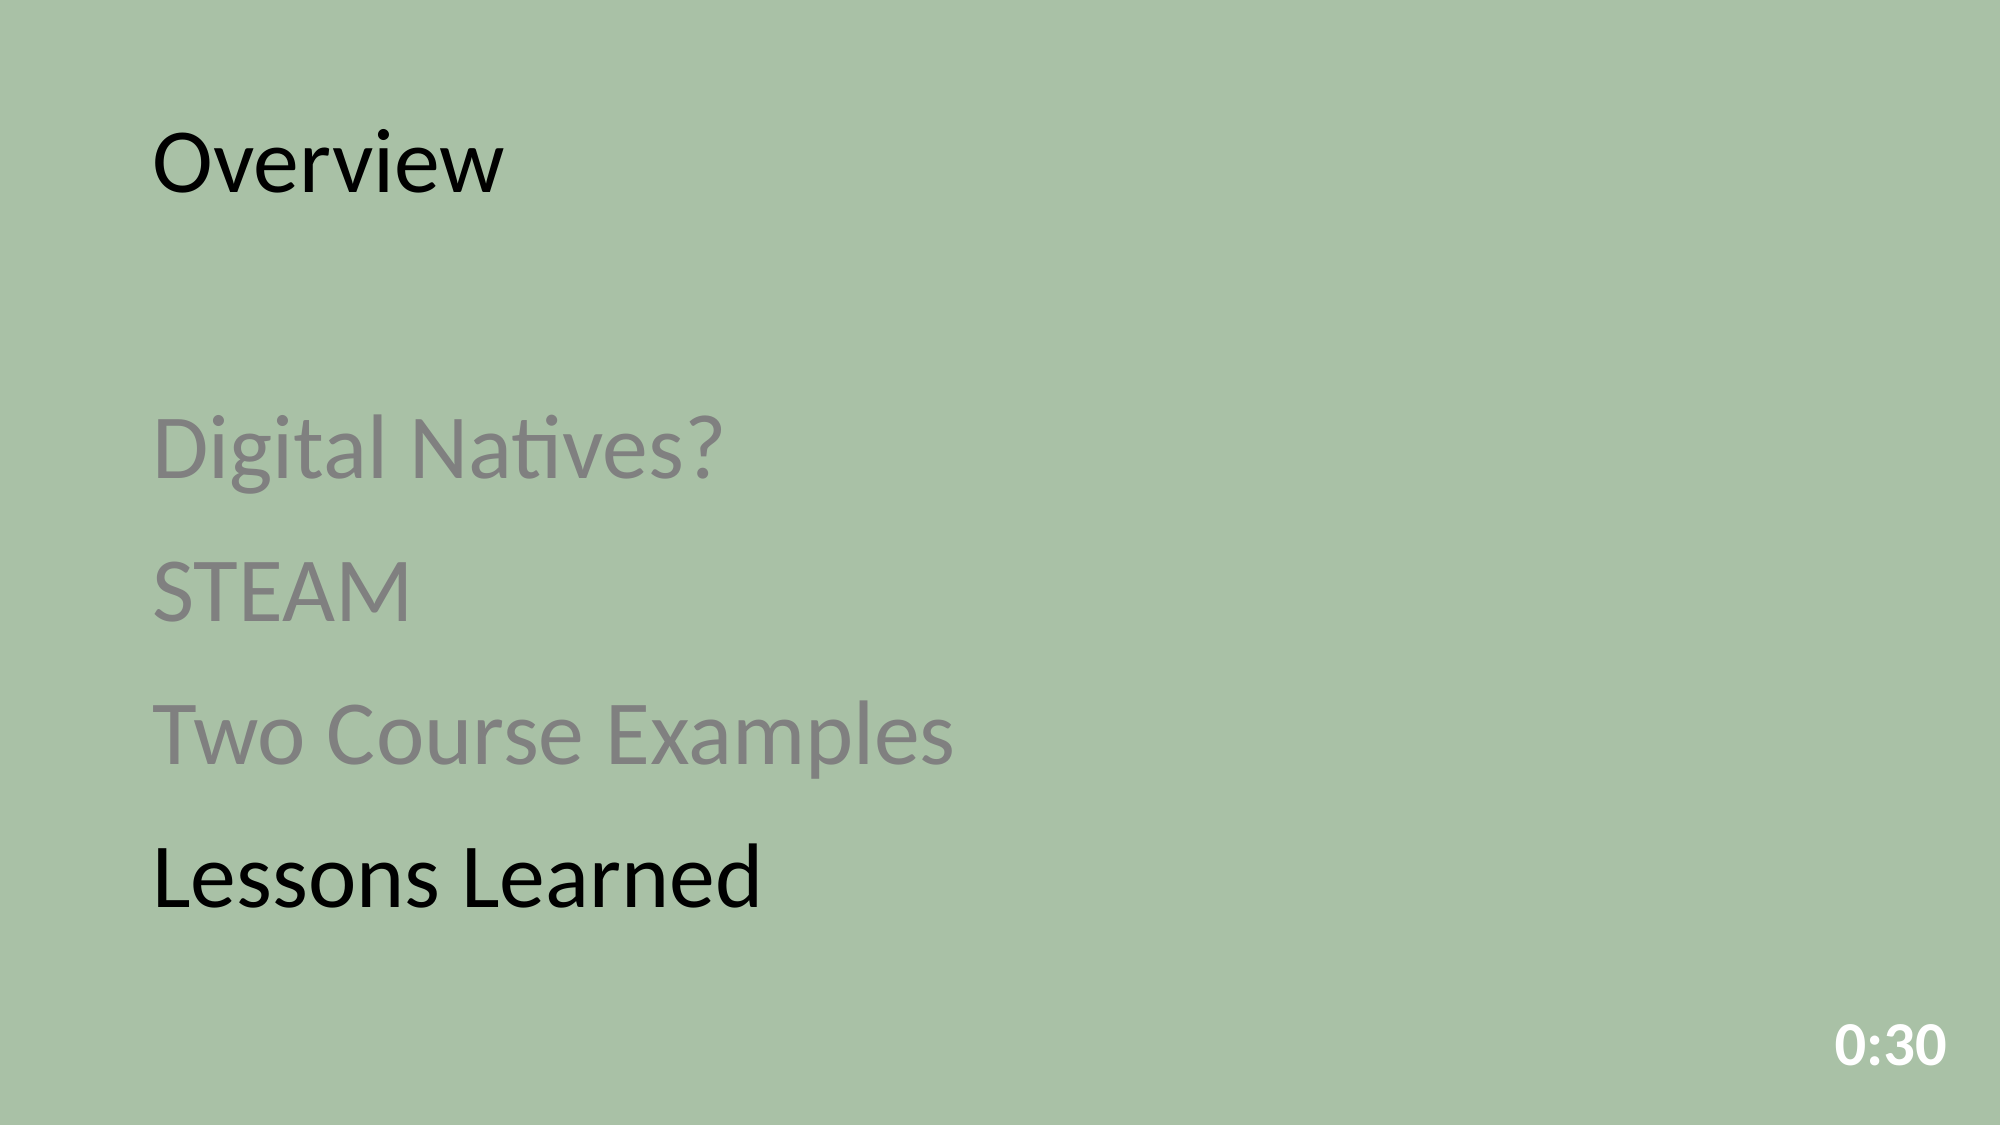

# Overview Digital Natives? STEAM Two Course Examples Lessons Learned
0:30